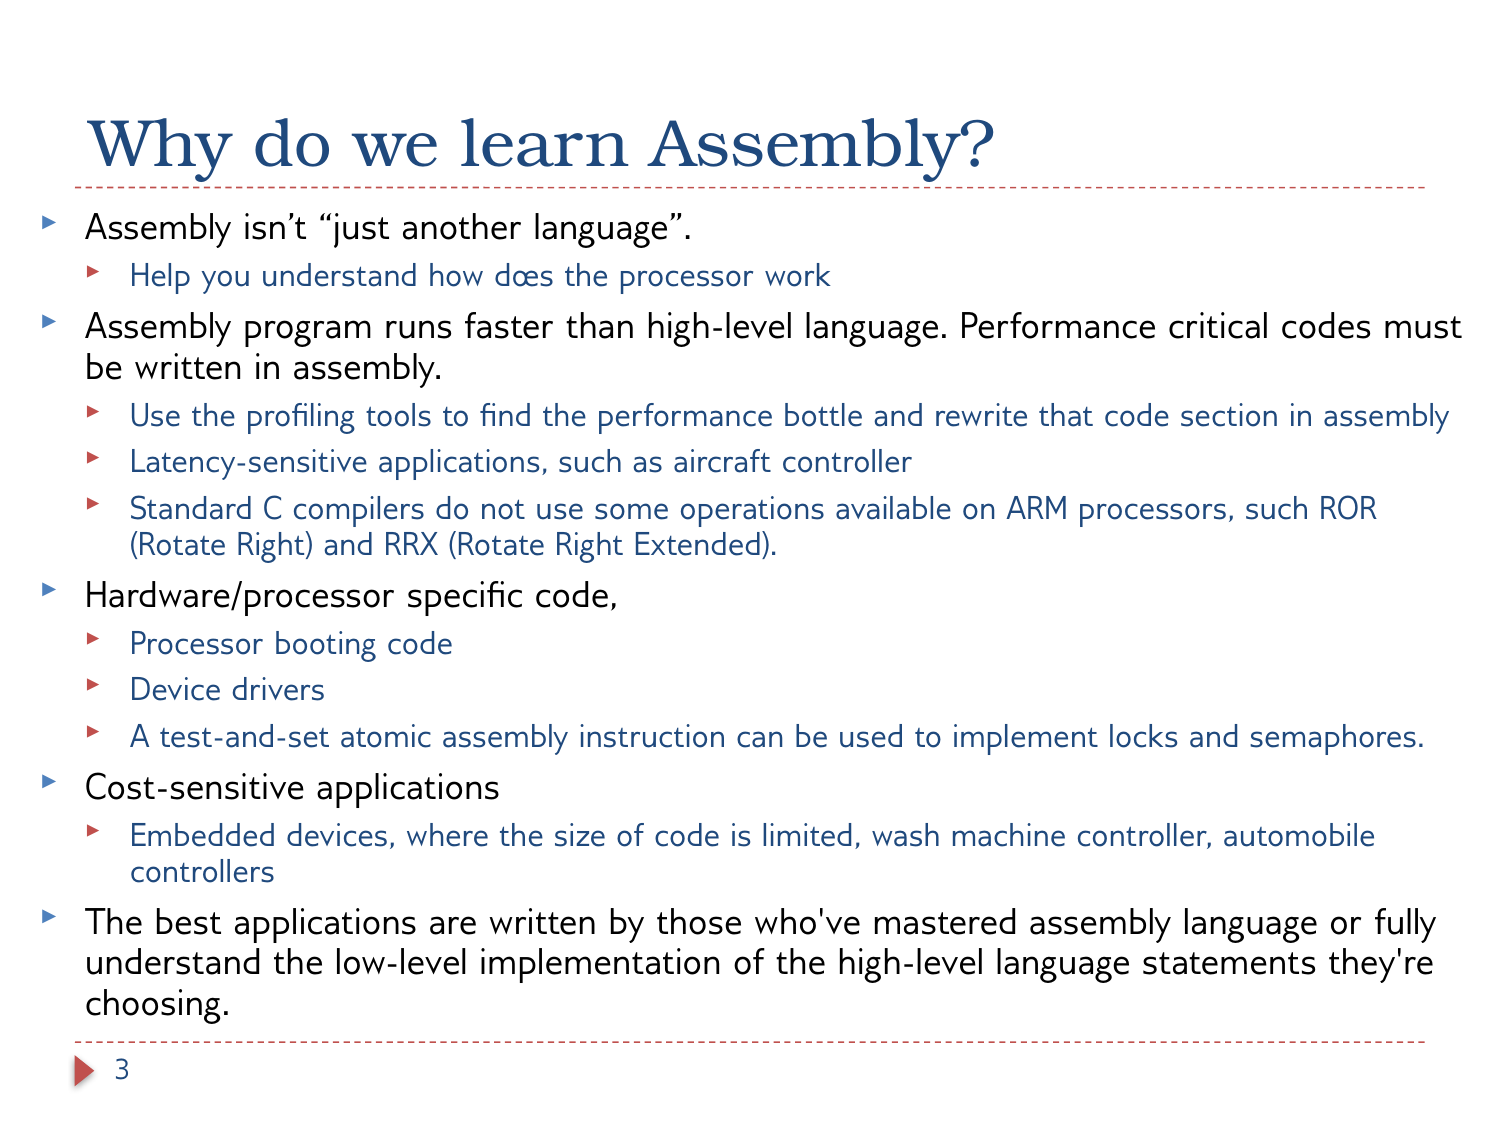

# Why do we learn Assembly?
Assembly isn’t “just another language”.
Help you understand how does the processor work
Assembly program runs faster than high-level language. Performance critical codes must be written in assembly.
Use the profiling tools to find the performance bottle and rewrite that code section in assembly
Latency-sensitive applications, such as aircraft controller
Standard C compilers do not use some operations available on ARM processors, such ROR (Rotate Right) and RRX (Rotate Right Extended).
Hardware/processor specific code,
Processor booting code
Device drivers
A test-and-set atomic assembly instruction can be used to implement locks and semaphores.
Cost-sensitive applications
Embedded devices, where the size of code is limited, wash machine controller, automobile controllers
The best applications are written by those who've mastered assembly language or fully understand the low-level implementation of the high-level language statements they're choosing.

3